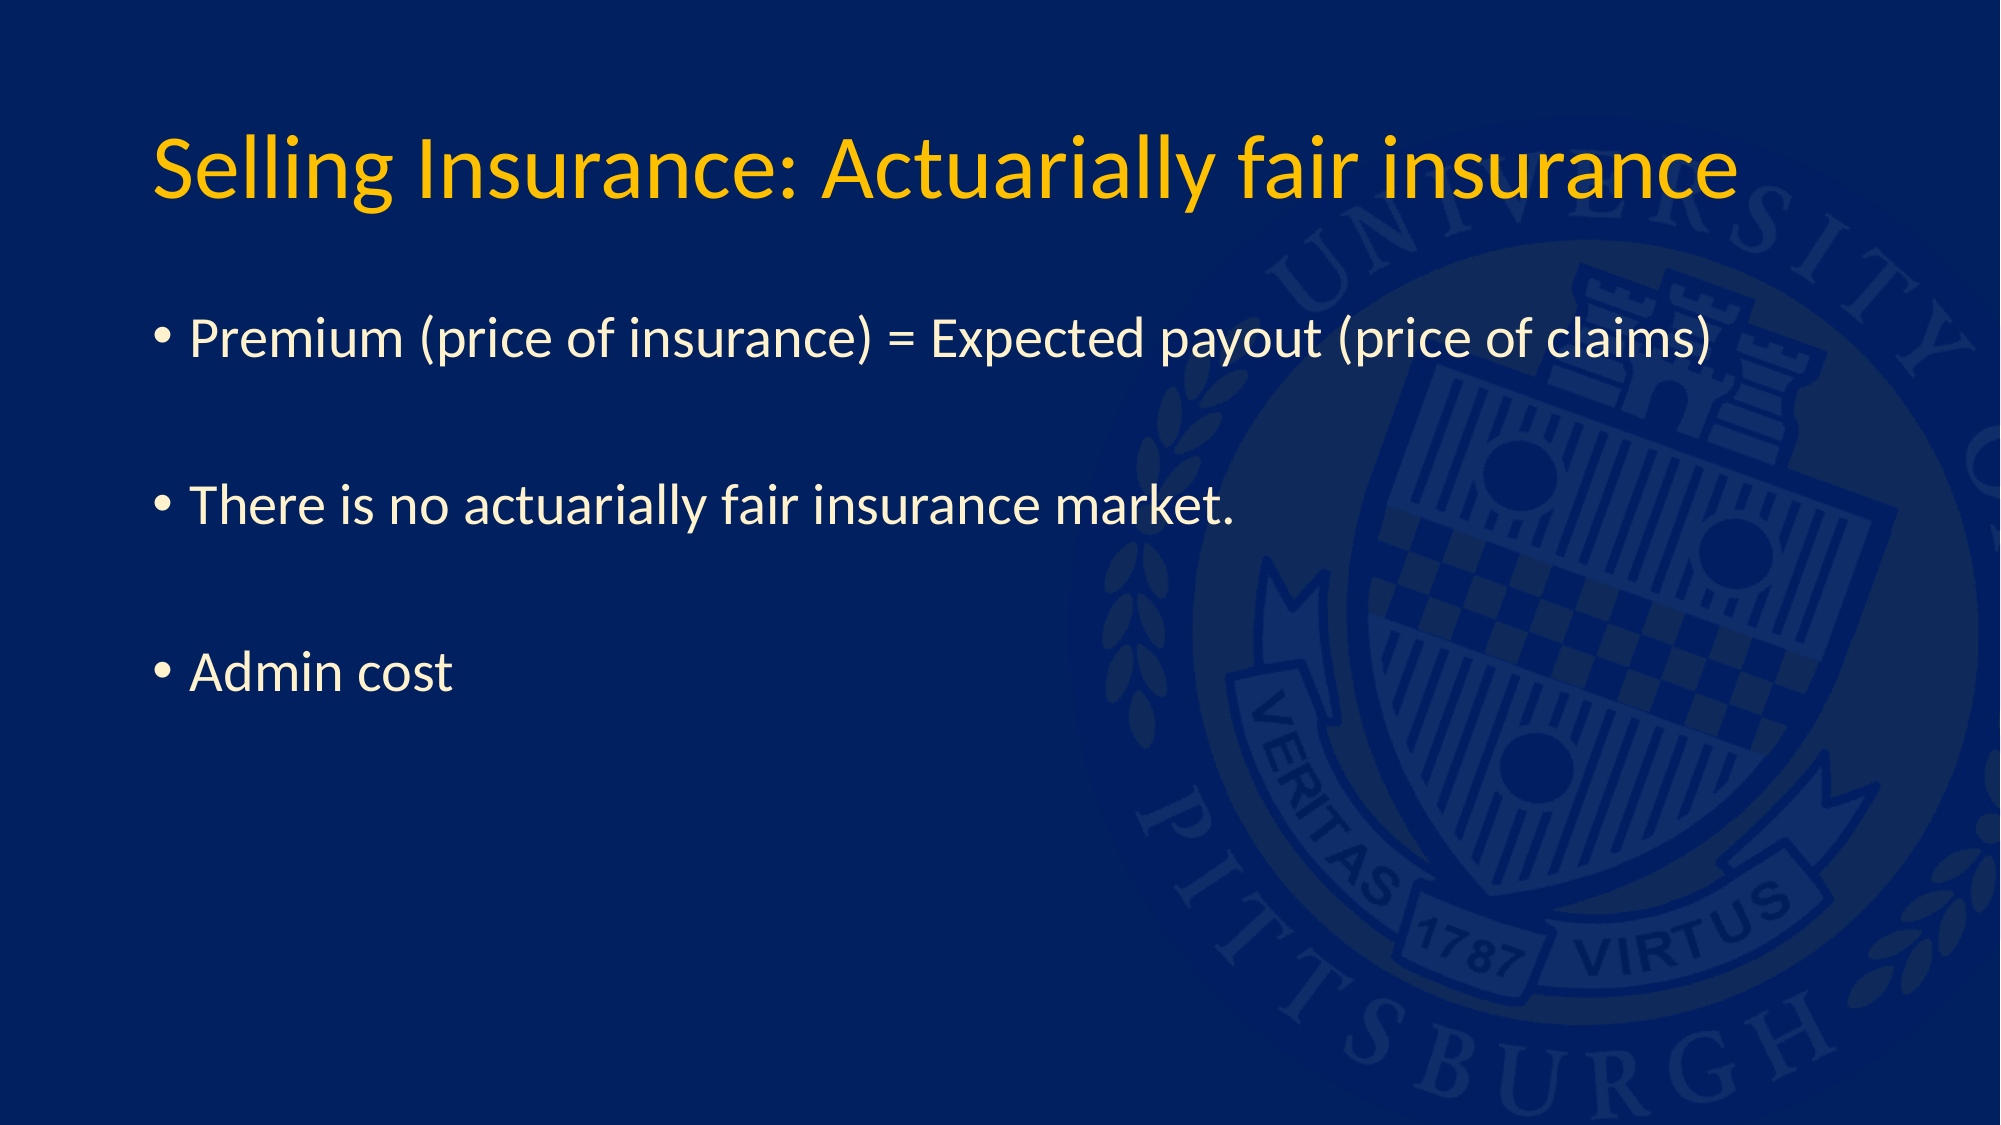

# Selling Insurance: Actuarially fair insurance
Premium (price of insurance) = Expected payout (price of claims)

There is no actuarially fair insurance market.

Admin cost